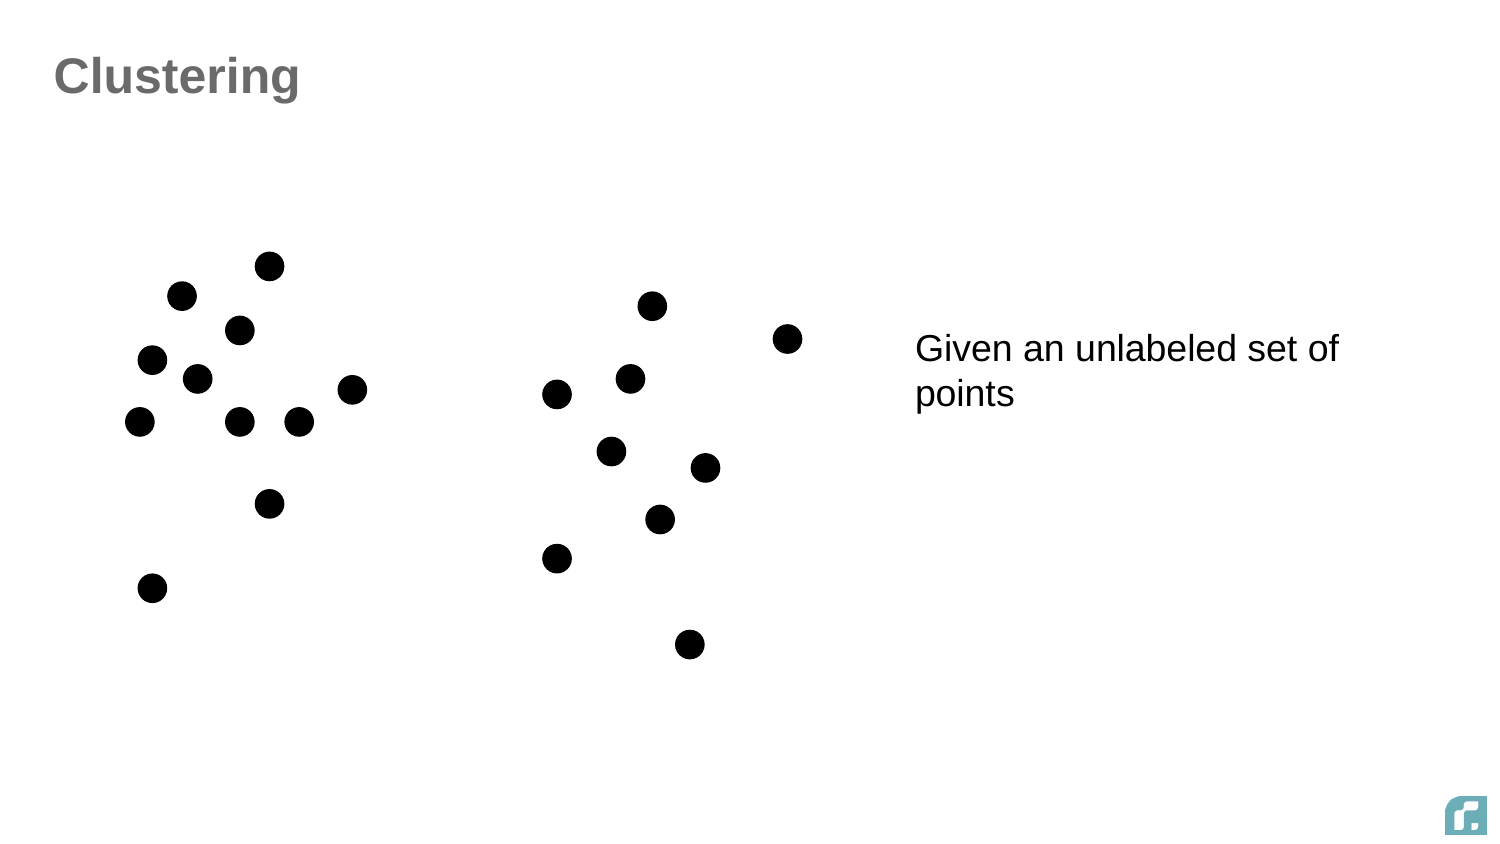

# Clustering

Given an unlabeled set of points